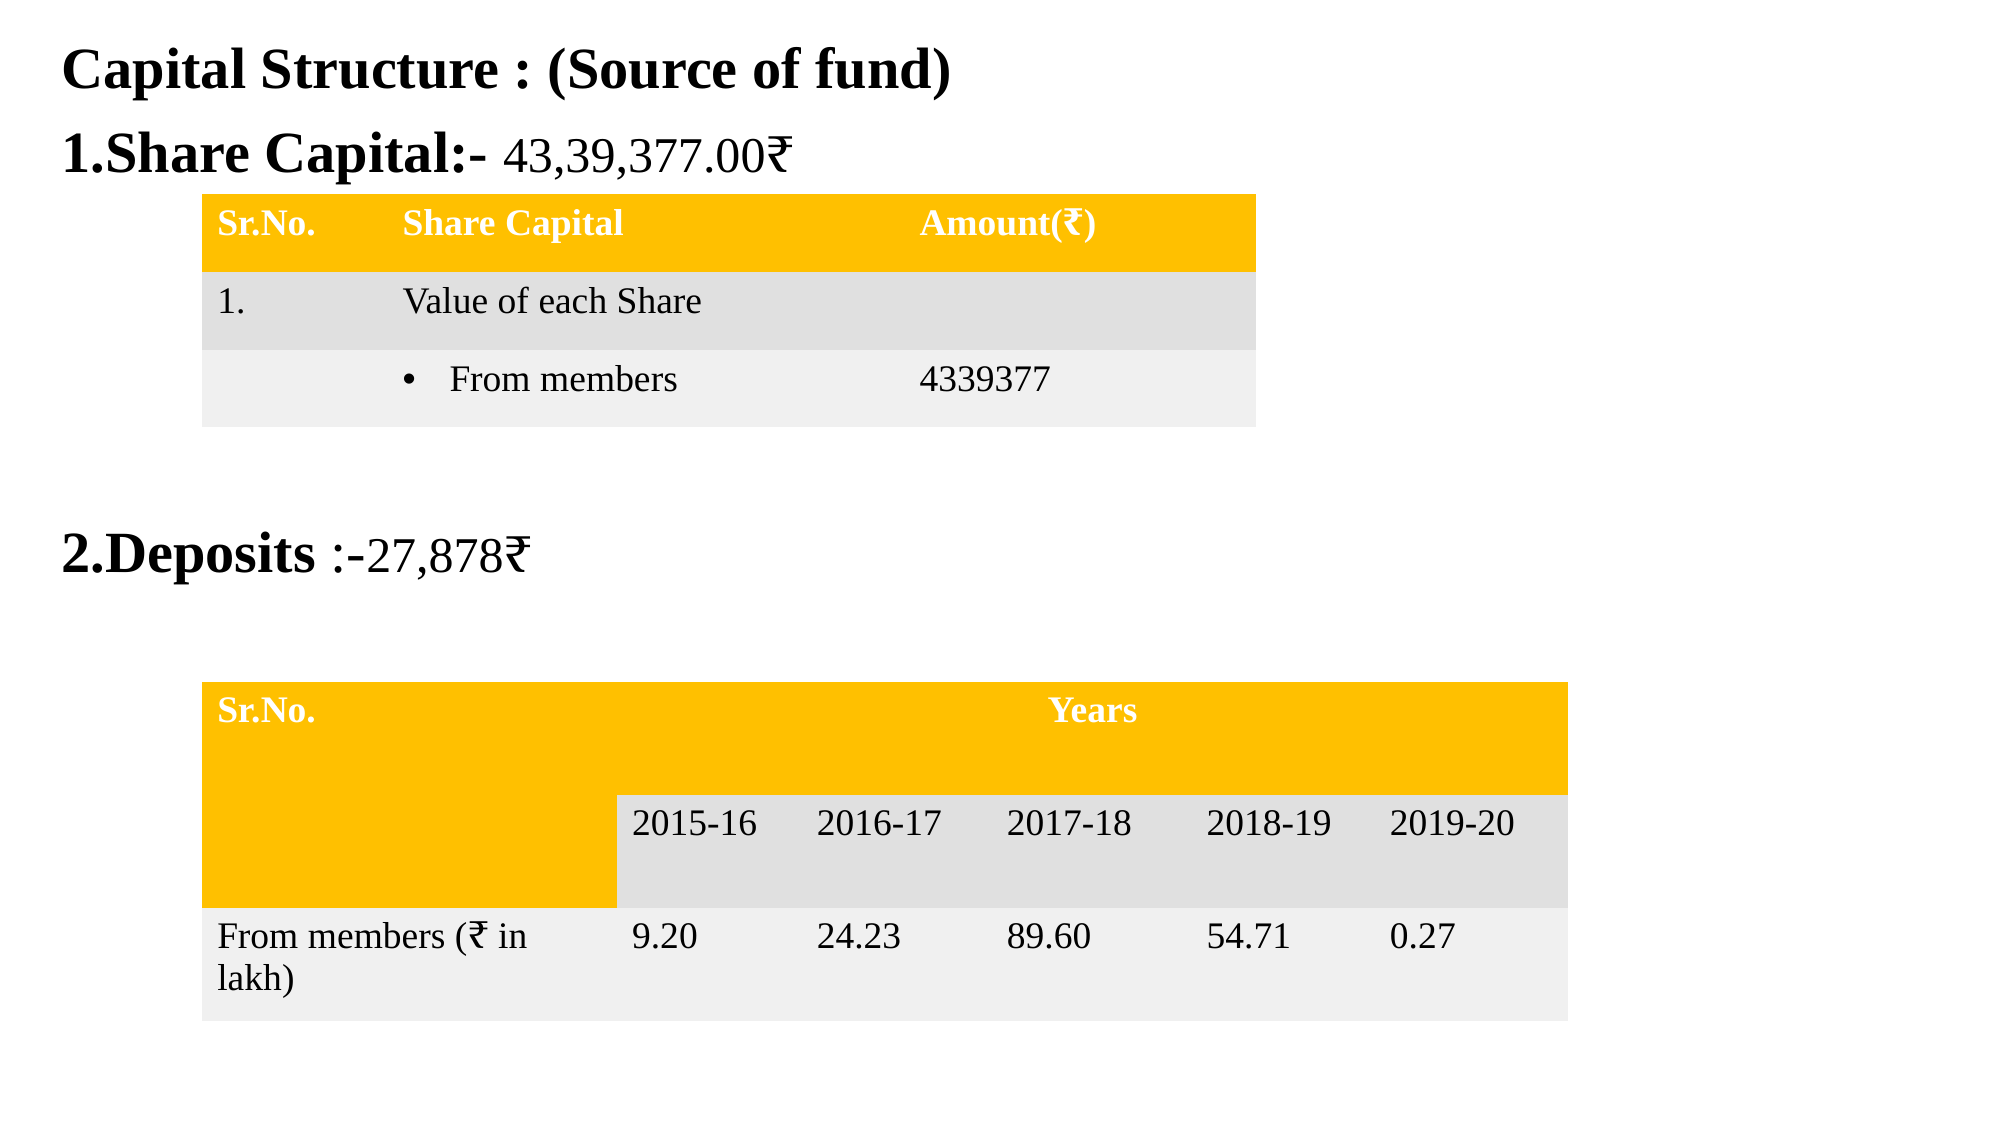

Capital Structure : (Source of fund)
1.Share Capital:- 43,39,377.00₹

2.Deposits :-27,878₹

| Sr.No. | Share Capital | Amount(₹) |
| --- | --- | --- |
| 1. | Value of each Share |  |
|  | From members | 4339377 |
| Sr.No. | Years |  |  |  |  |
| --- | --- | --- | --- | --- | --- |
|  | 2015-16 | 2016-17 | 2017-18 | 2018-19 | 2019-20 |
| From members (₹ in lakh) | 9.20 | 24.23 | 89.60 | 54.71 | 0.27 |